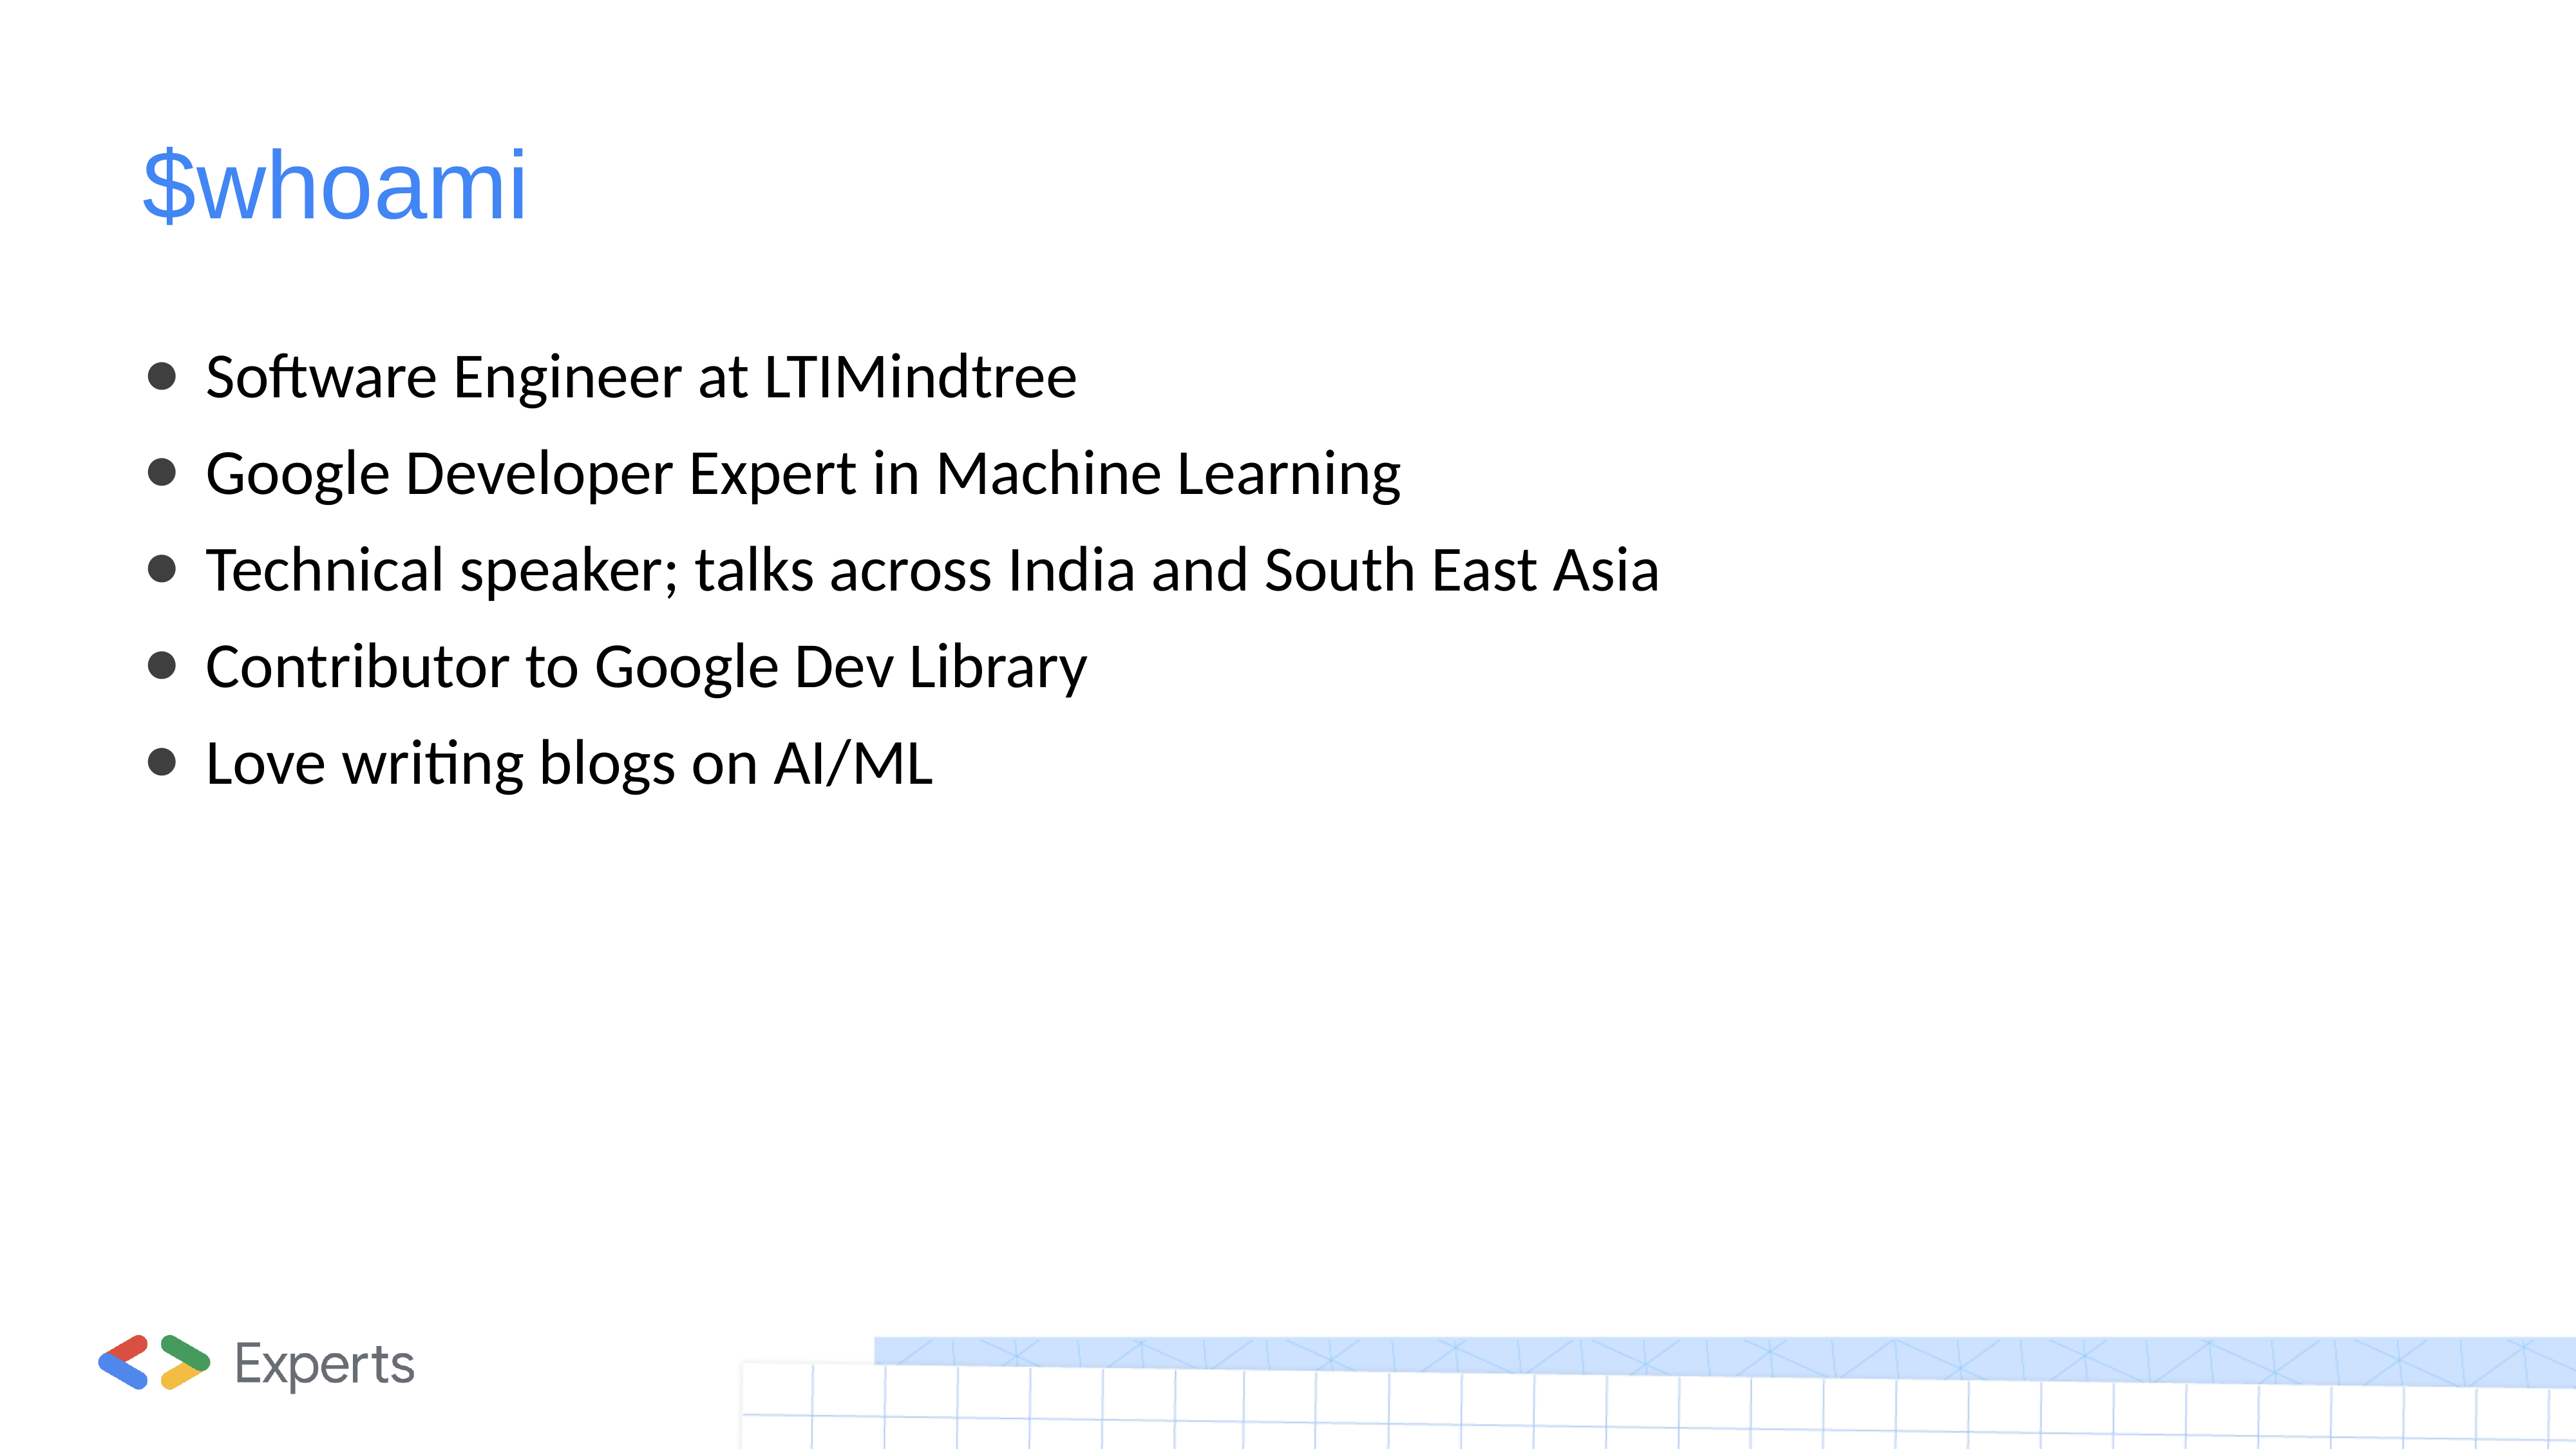

# $whoami
 Software Engineer at LTIMindtree
 Google Developer Expert in Machine Learning
 Technical speaker; talks across India and South East Asia
 Contributor to Google Dev Library
 Love writing blogs on AI/ML